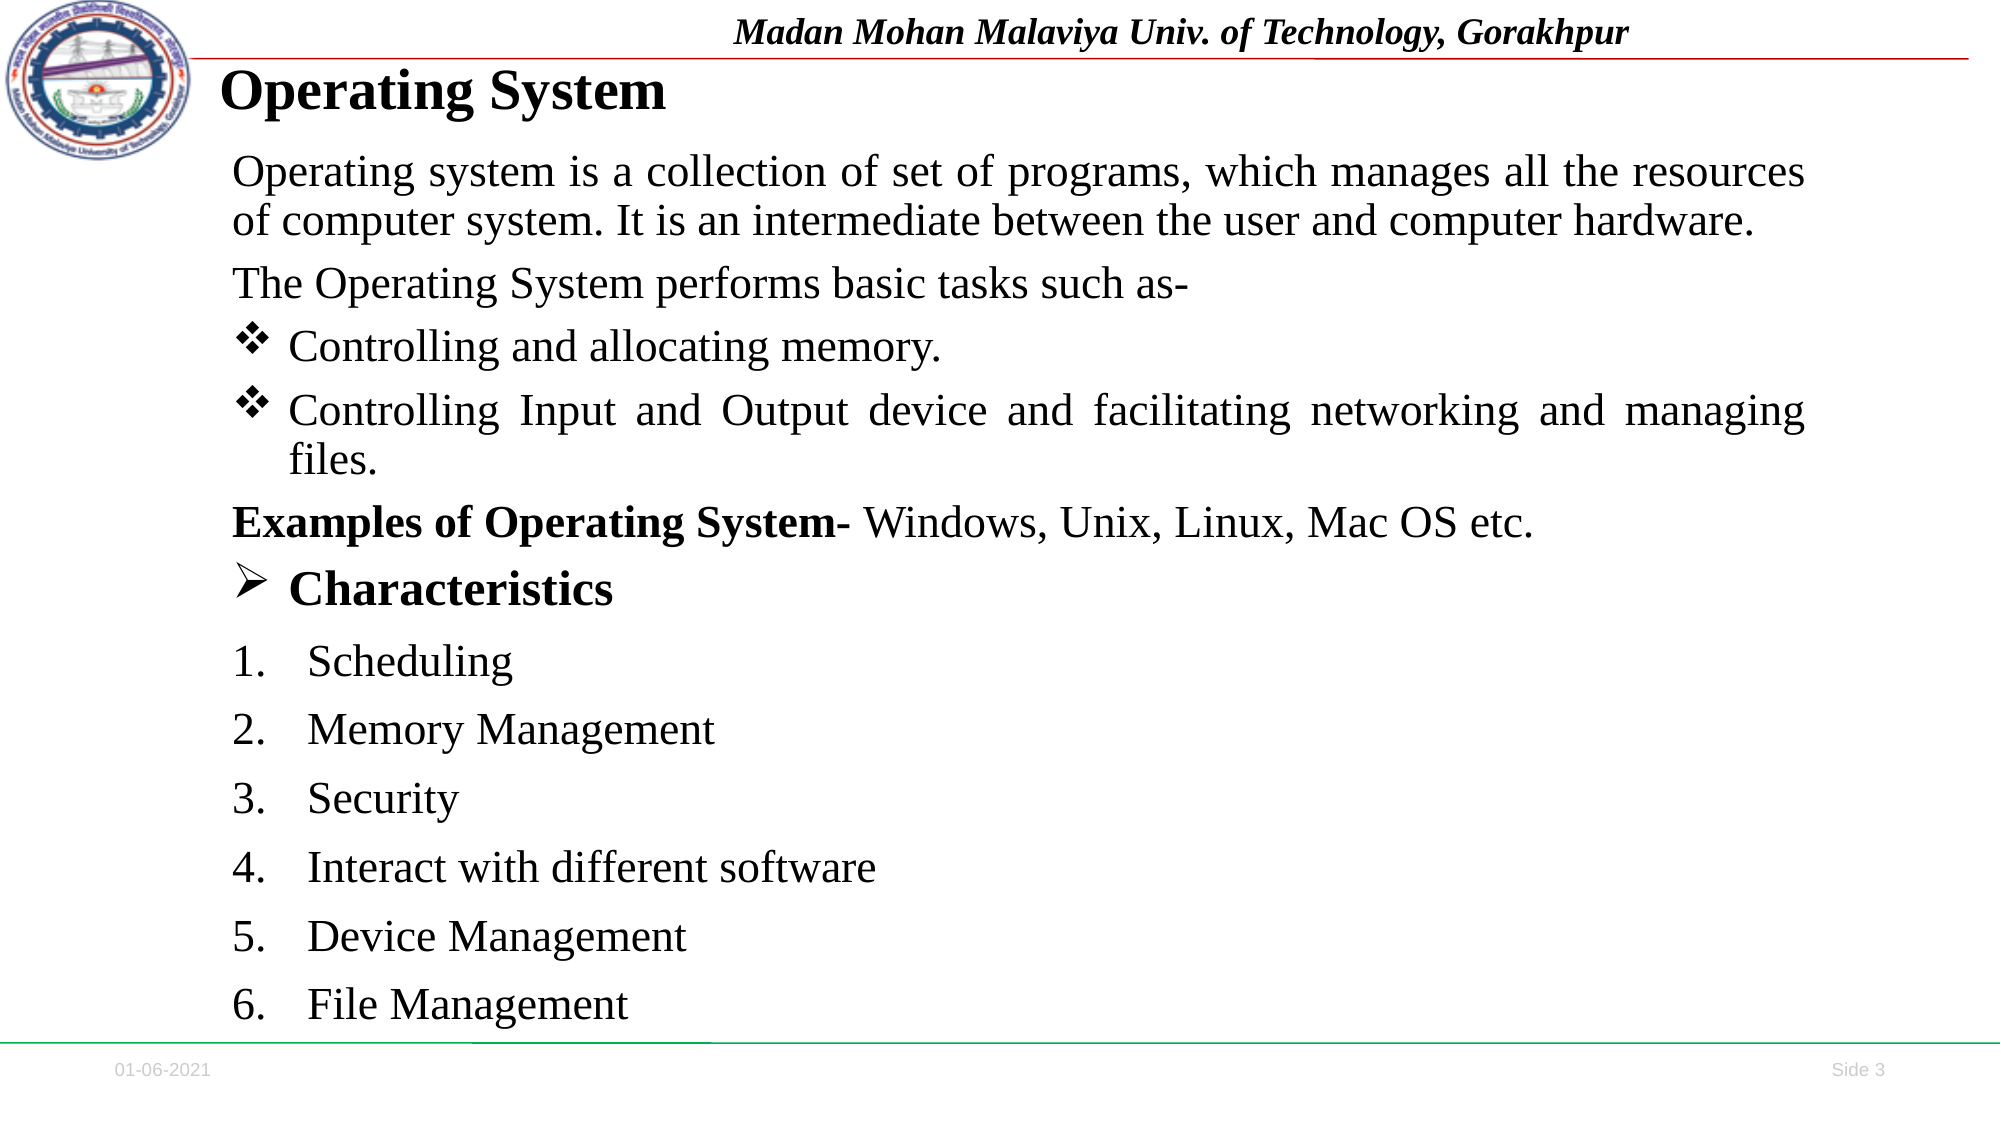

# Operating System
Operating system is a collection of set of programs, which manages all the resources of computer system. It is an intermediate between the user and computer hardware.
The Operating System performs basic tasks such as-
Controlling and allocating memory.
Controlling Input and Output device and facilitating networking and managing files.
Examples of Operating System- Windows, Unix, Linux, Mac OS etc.
Characteristics
Scheduling
Memory Management
Security
Interact with different software
Device Management
File Management